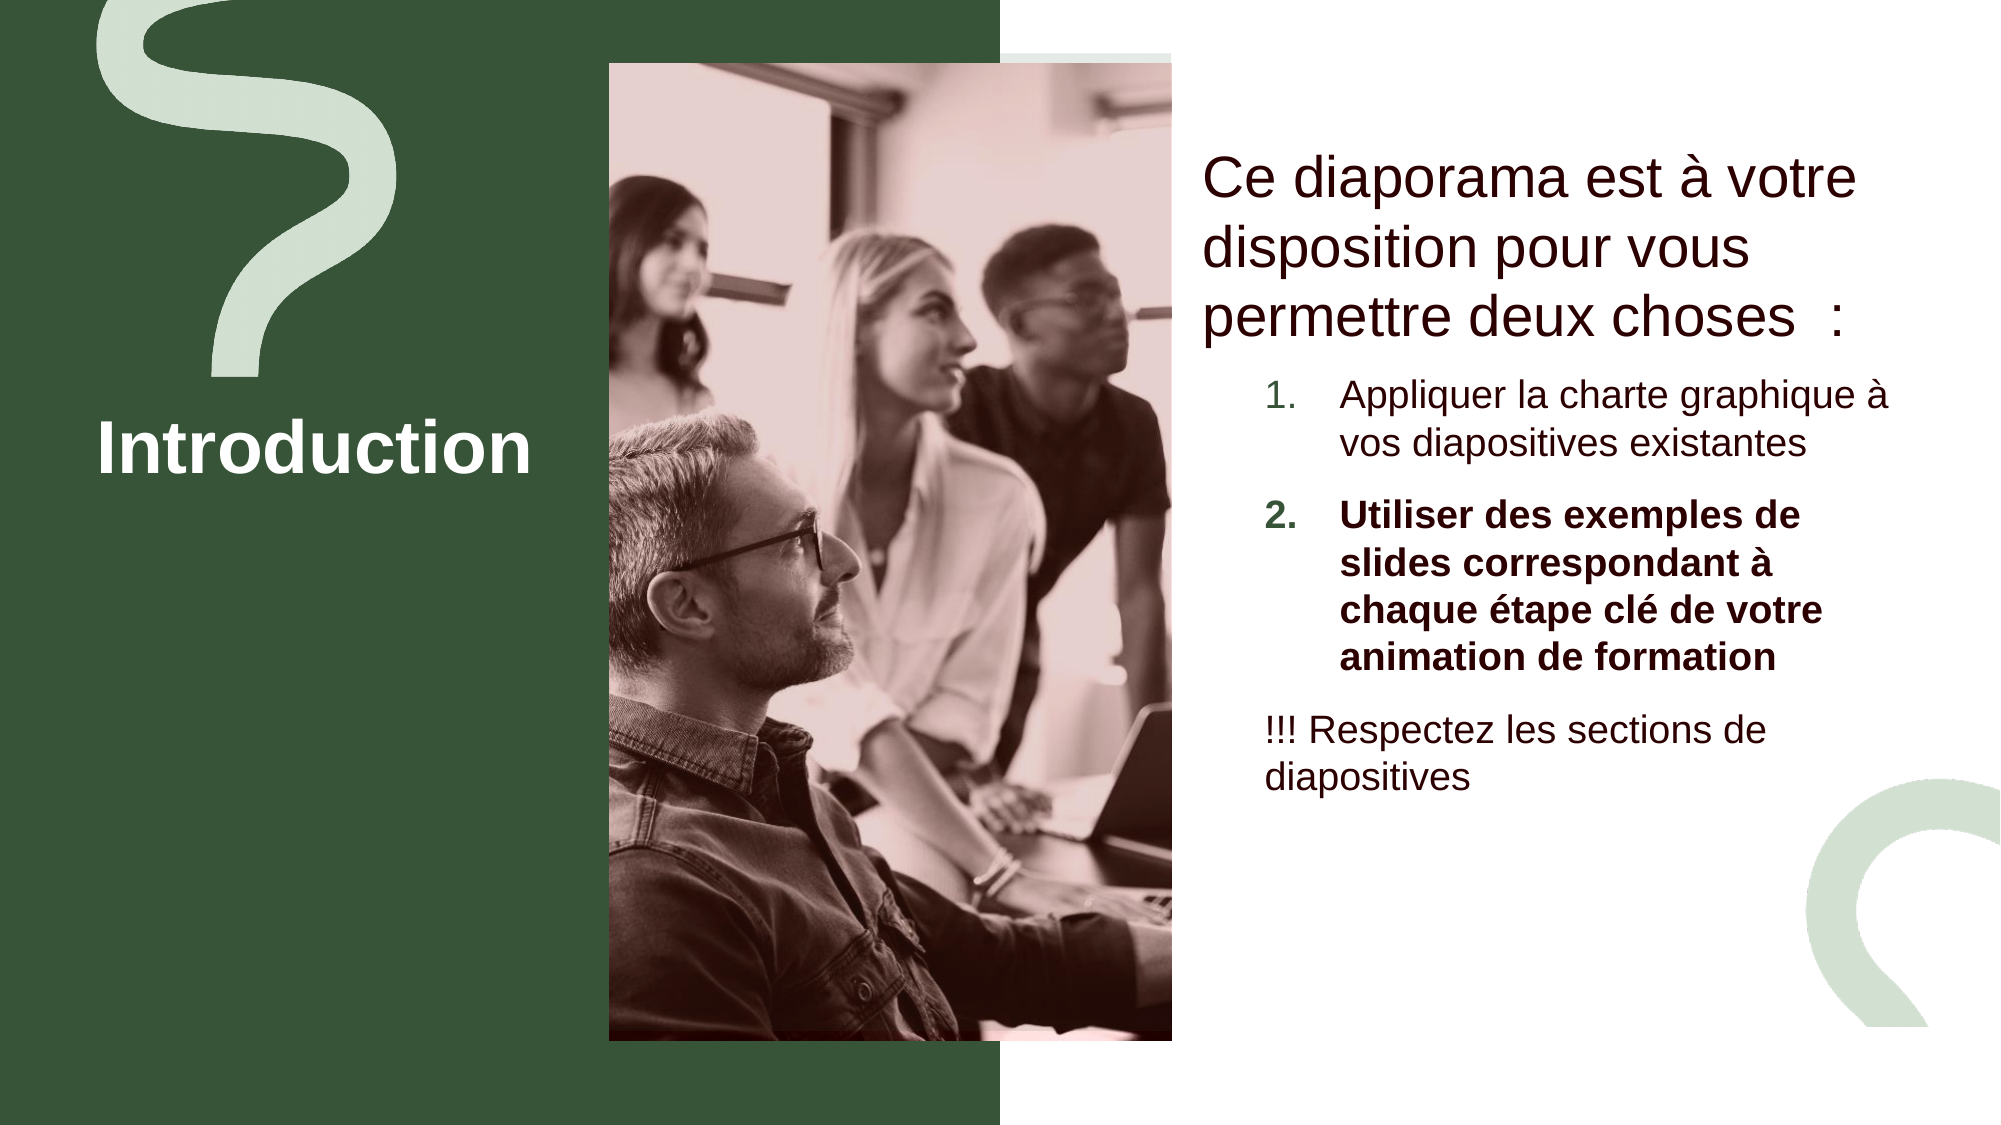

Ce diaporama est à votre disposition pour vous permettre deux choses  :
Appliquer la charte graphique à vos diapositives existantes
Utiliser des exemples de slides correspondant à chaque étape clé de votre animation de formation
!!! Respectez les sections de diapositives
# Introduction